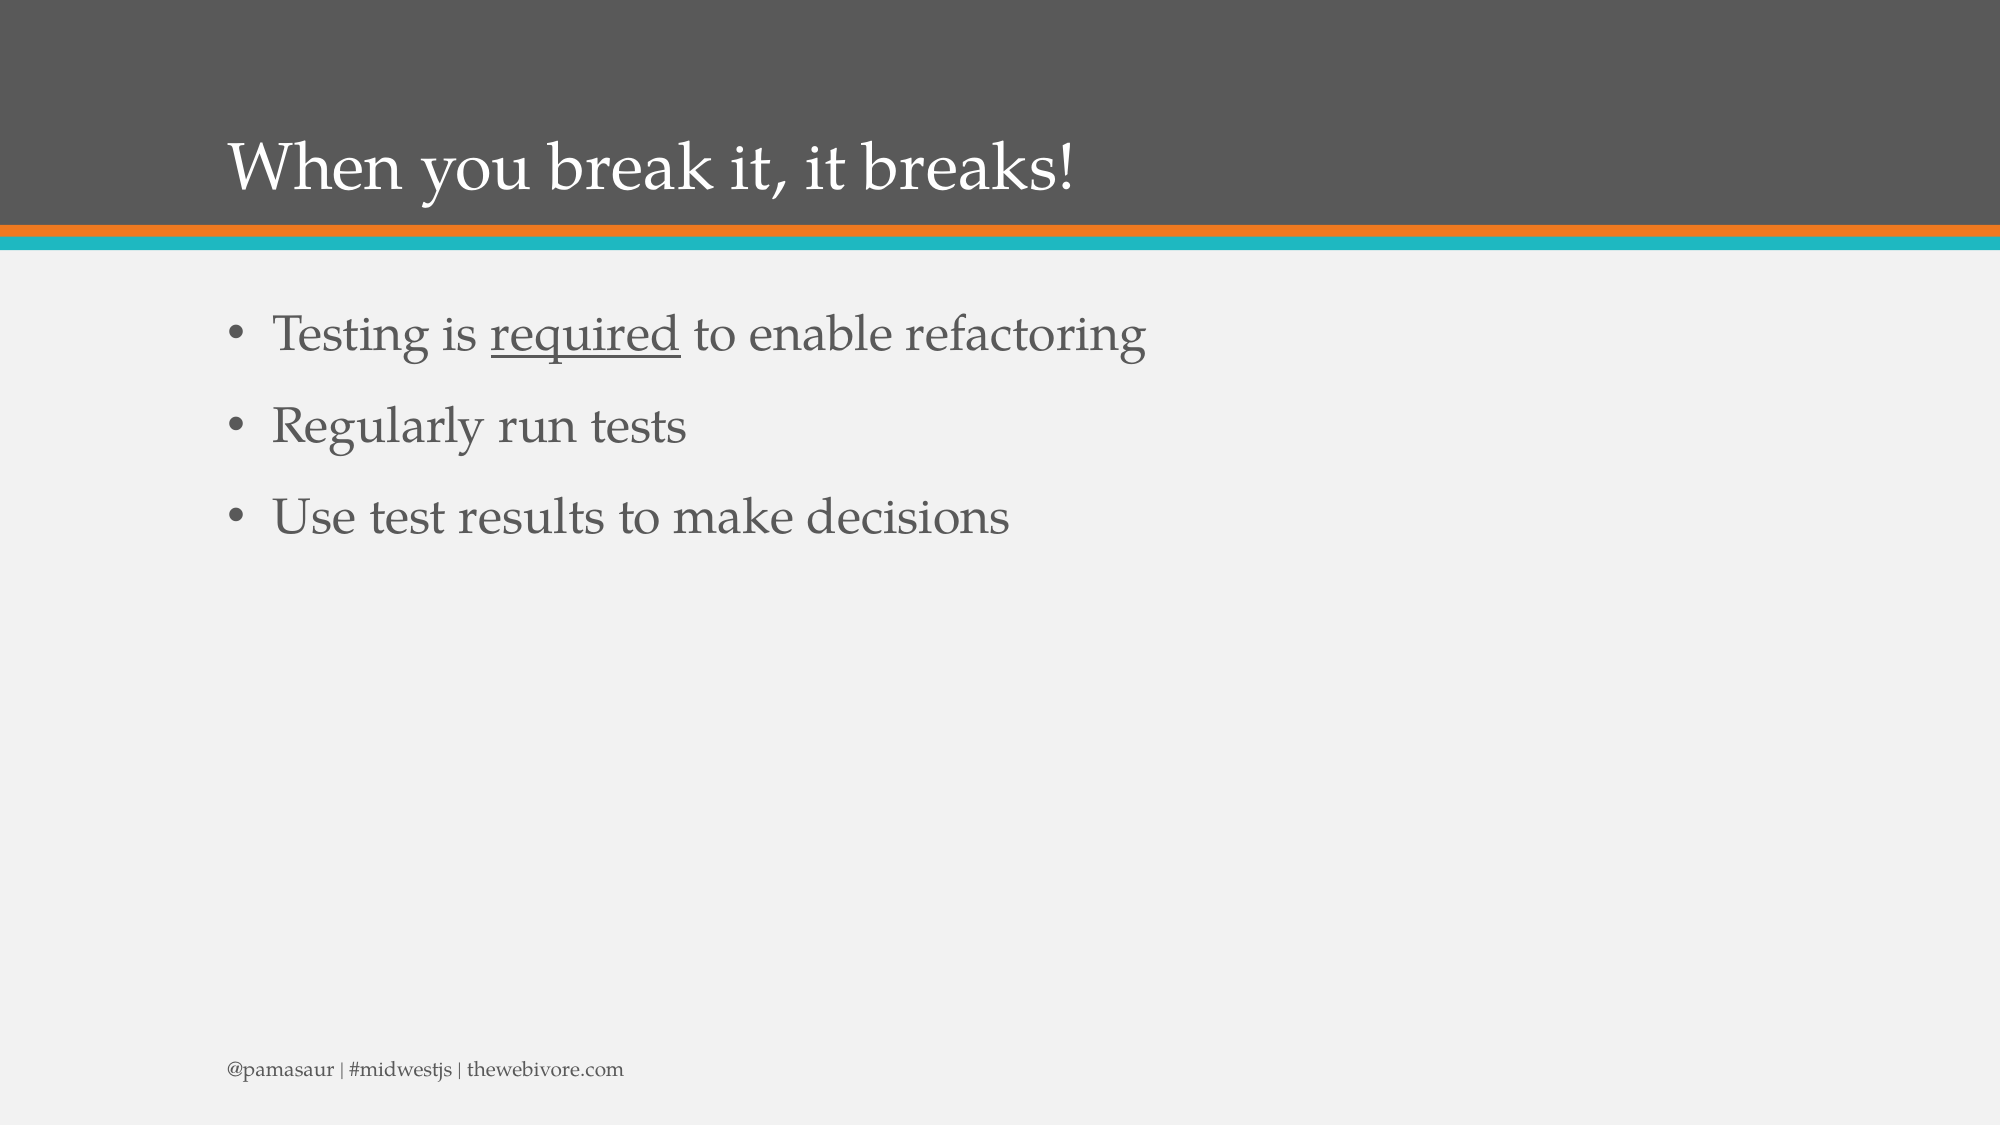

# When you break it, it breaks!
Testing is required to enable refactoring
Regularly run tests
Use test results to make decisions
@pamasaur | #midwestjs | thewebivore.com